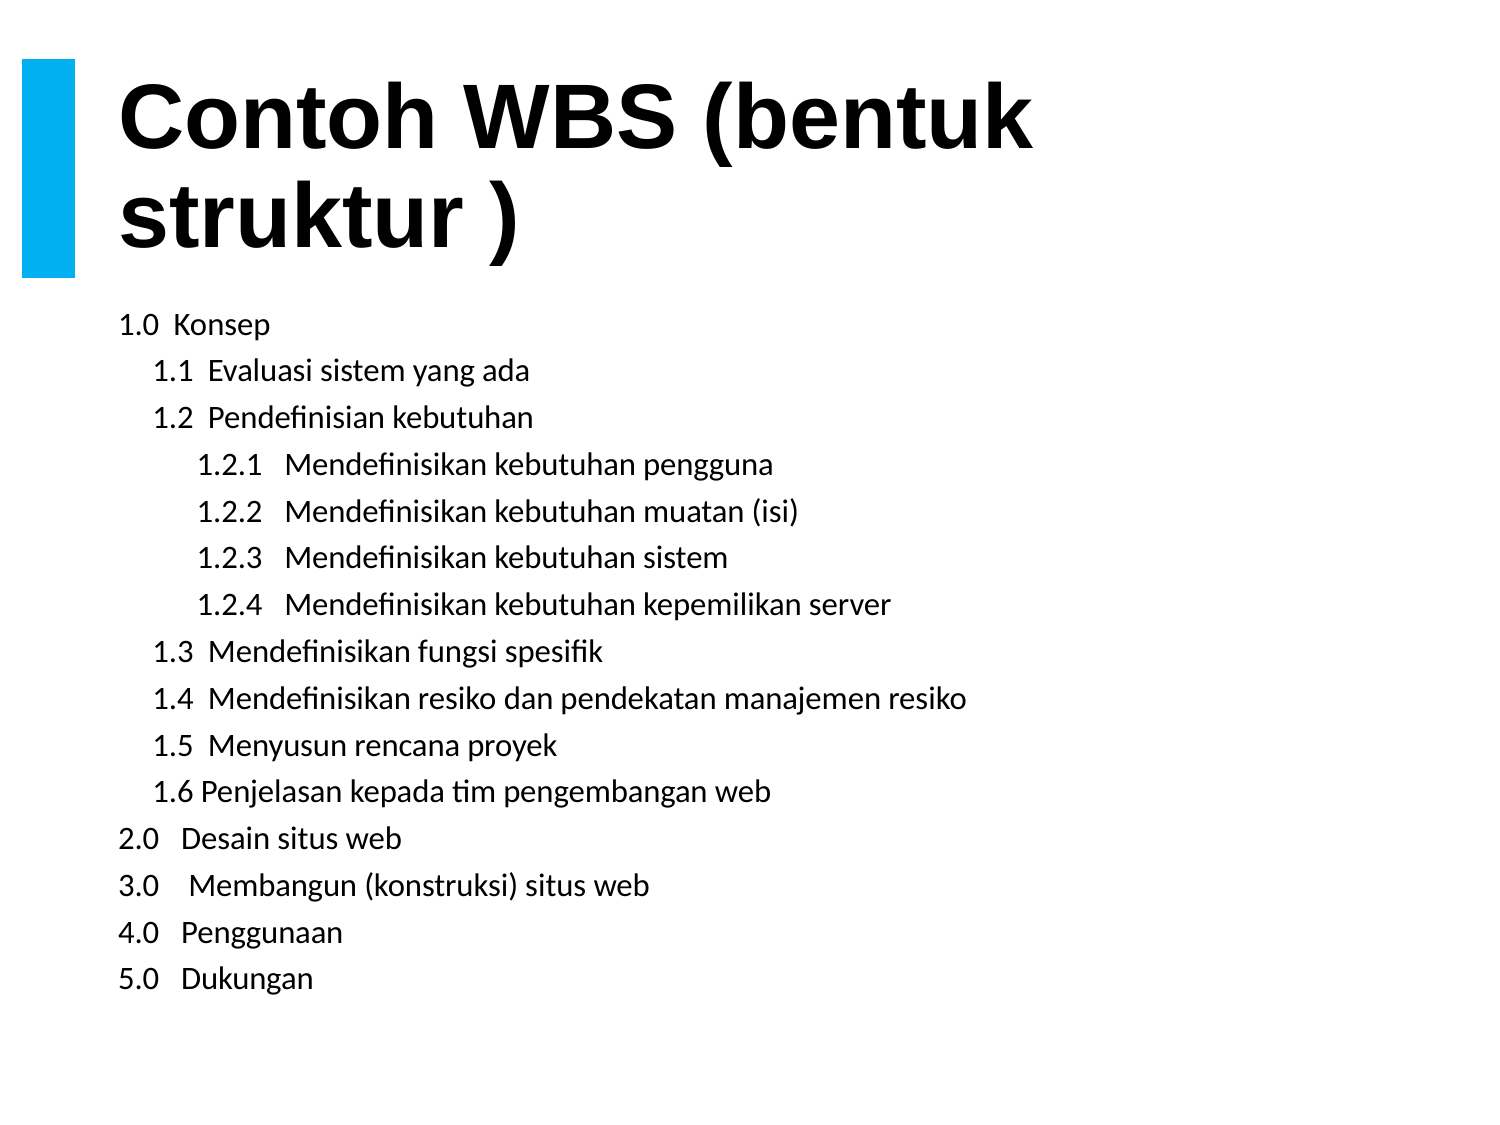

# Contoh WBS (bentuk struktur )
1.0  Konsep
1.1  Evaluasi sistem yang ada
1.2  Pendefinisian kebutuhan
1.2.1   Mendefinisikan kebutuhan pengguna
1.2.2   Mendefinisikan kebutuhan muatan (isi)
1.2.3   Mendefinisikan kebutuhan sistem
1.2.4   Mendefinisikan kebutuhan kepemilikan server
1.3  Mendefinisikan fungsi spesifik
1.4  Mendefinisikan resiko dan pendekatan manajemen resiko
1.5  Menyusun rencana proyek
1.6 Penjelasan kepada tim pengembangan web
2.0   Desain situs web
3.0    Membangun (konstruksi) situs web
4.0   Penggunaan
5.0   Dukungan